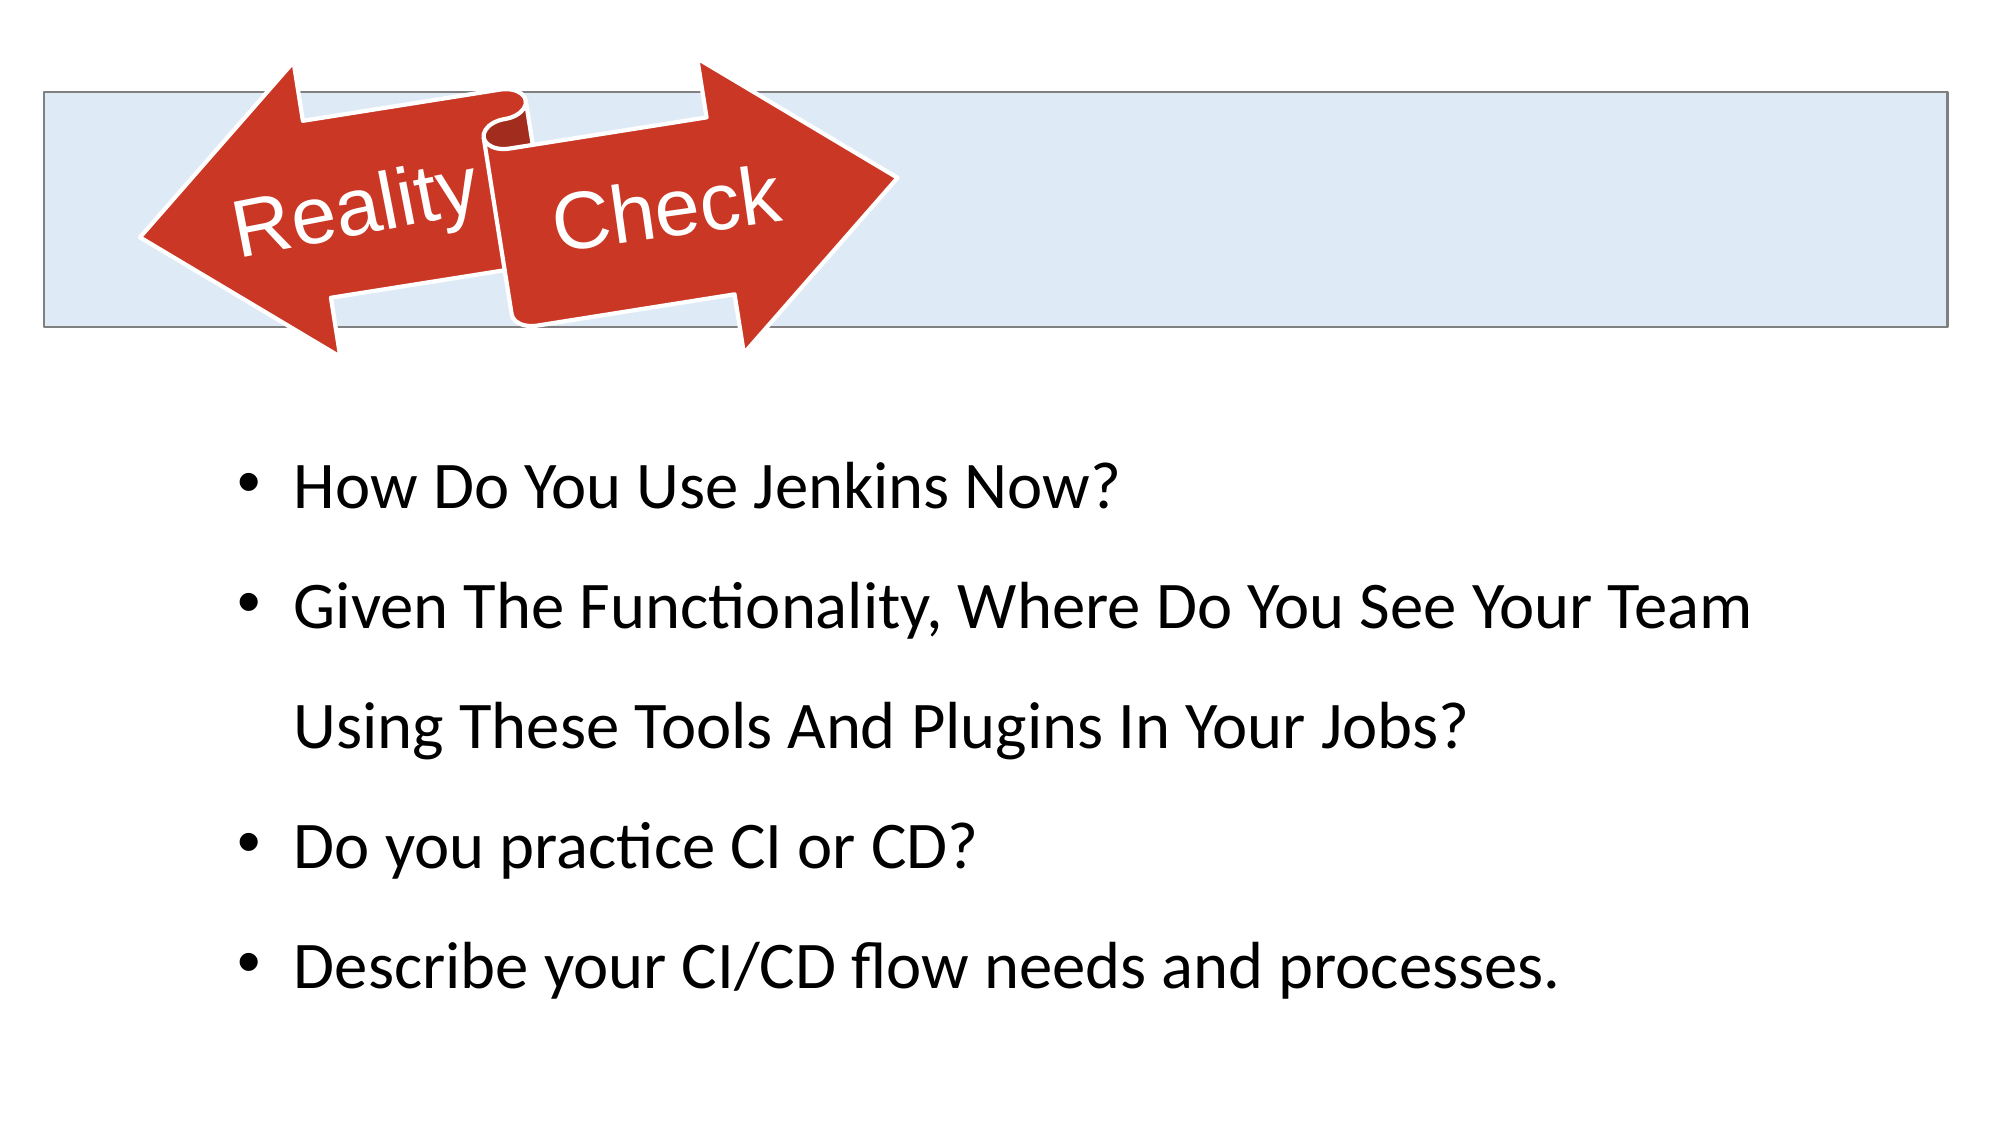

Reality
Check

How Do You Use Jenkins Now?
Given The Functionality, Where Do You See Your Team Using These Tools And Plugins In Your Jobs?
Do you practice CI or CD?
Describe your CI/CD flow needs and processes.